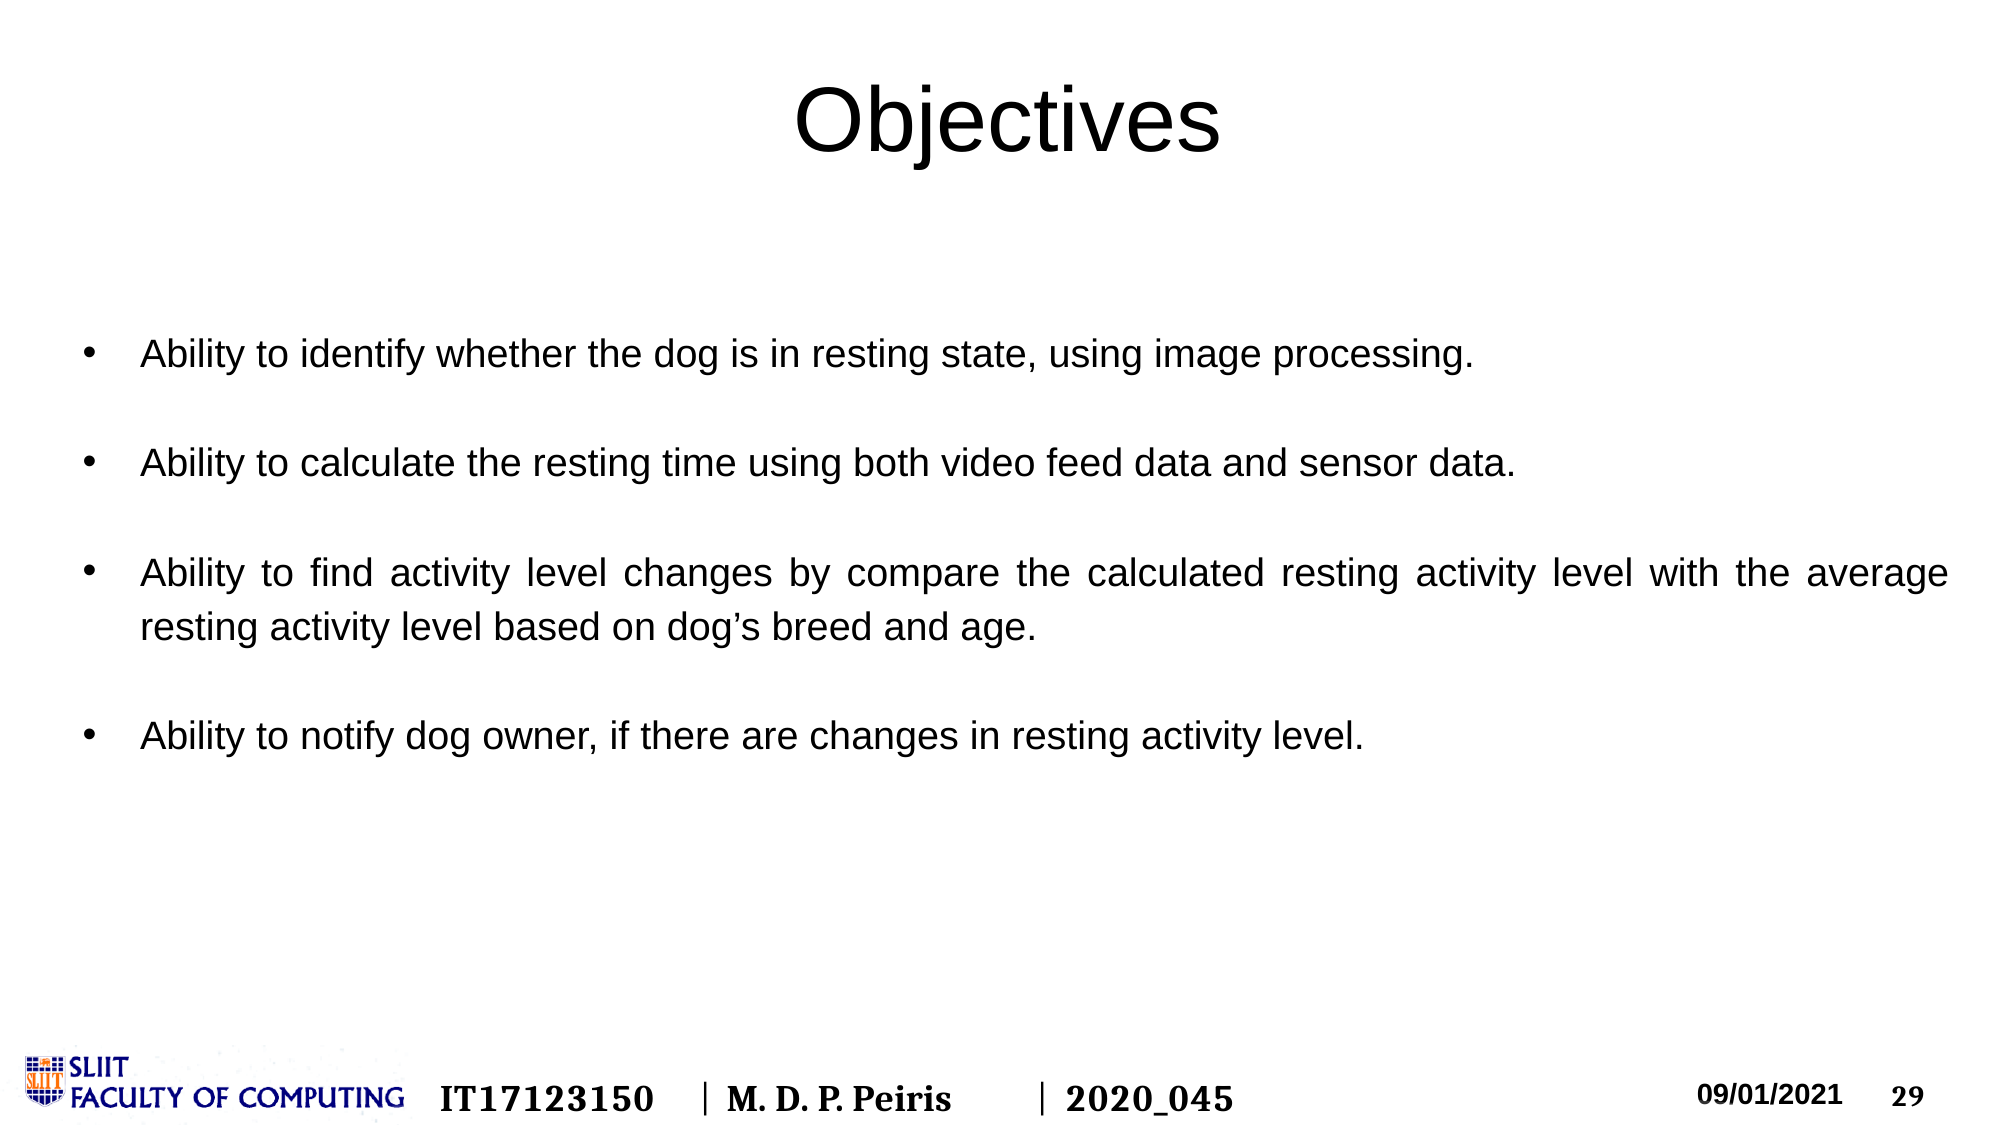

# Objectives
Ability to identify whether the dog is in resting state, using image processing.

Ability to calculate the resting time using both video feed data and sensor data.

Ability to find activity level changes by compare the calculated resting activity level with the average resting activity level based on dog’s breed and age.

Ability to notify dog owner, if there are changes in resting activity level.
IT17123150
M. D. P. Peiris
2020_045